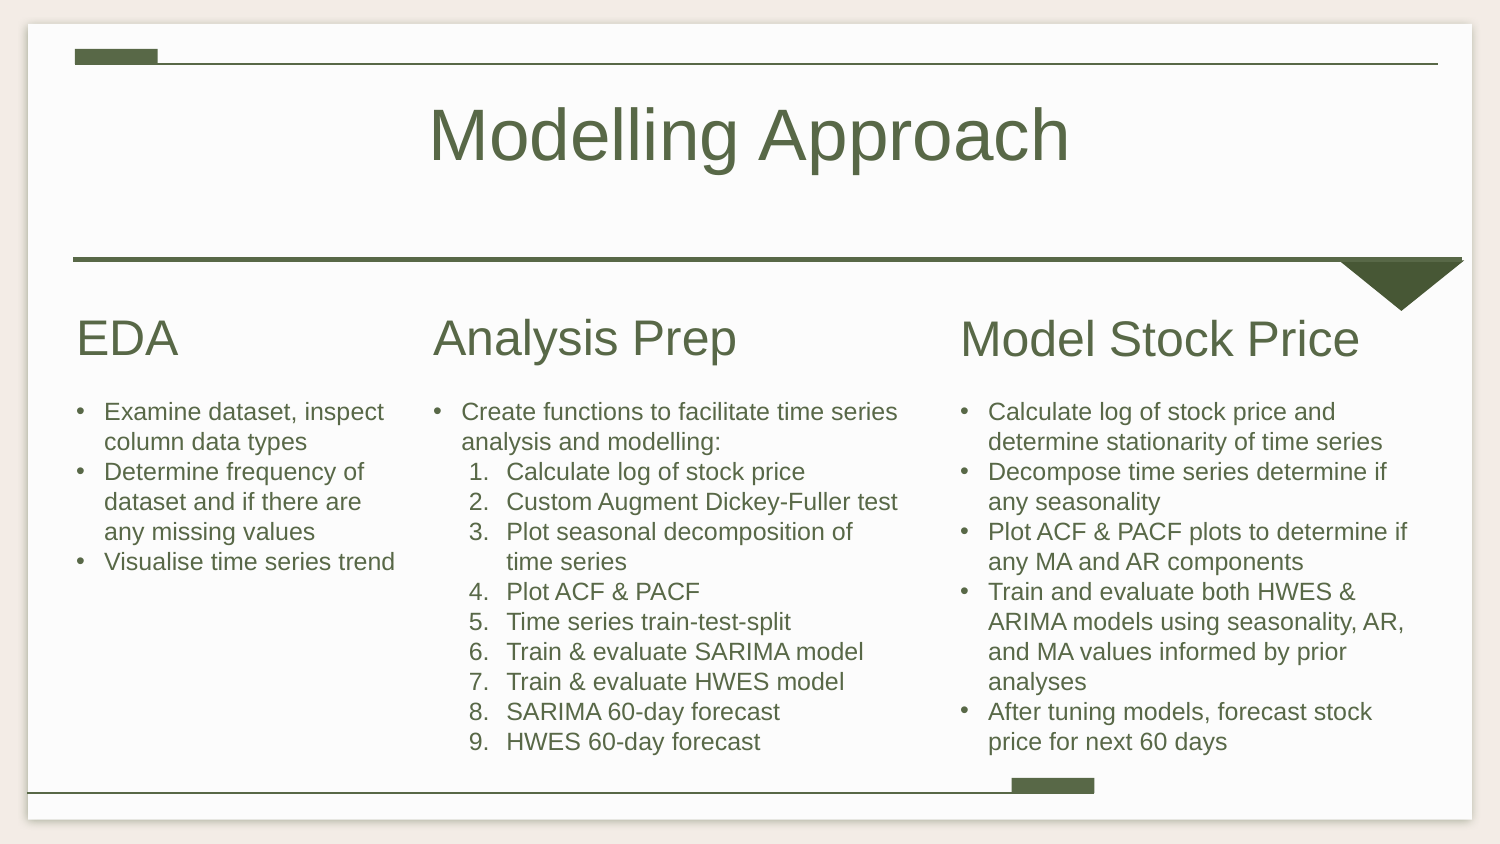

# Modelling Approach

EDA
Analysis Prep
Model Stock Price
Create functions to facilitate time series analysis and modelling:
Calculate log of stock price
Custom Augment Dickey-Fuller test
Plot seasonal decomposition of time series
Plot ACF & PACF
Time series train-test-split
Train & evaluate SARIMA model
Train & evaluate HWES model
SARIMA 60-day forecast
HWES 60-day forecast

Examine dataset, inspect column data types
Determine frequency of dataset and if there are any missing values
Visualise time series trend
Calculate log of stock price and determine stationarity of time series
Decompose time series determine if any seasonality
Plot ACF & PACF plots to determine if any MA and AR components
Train and evaluate both HWES & ARIMA models using seasonality, AR, and MA values informed by prior analyses
After tuning models, forecast stock price for next 60 days